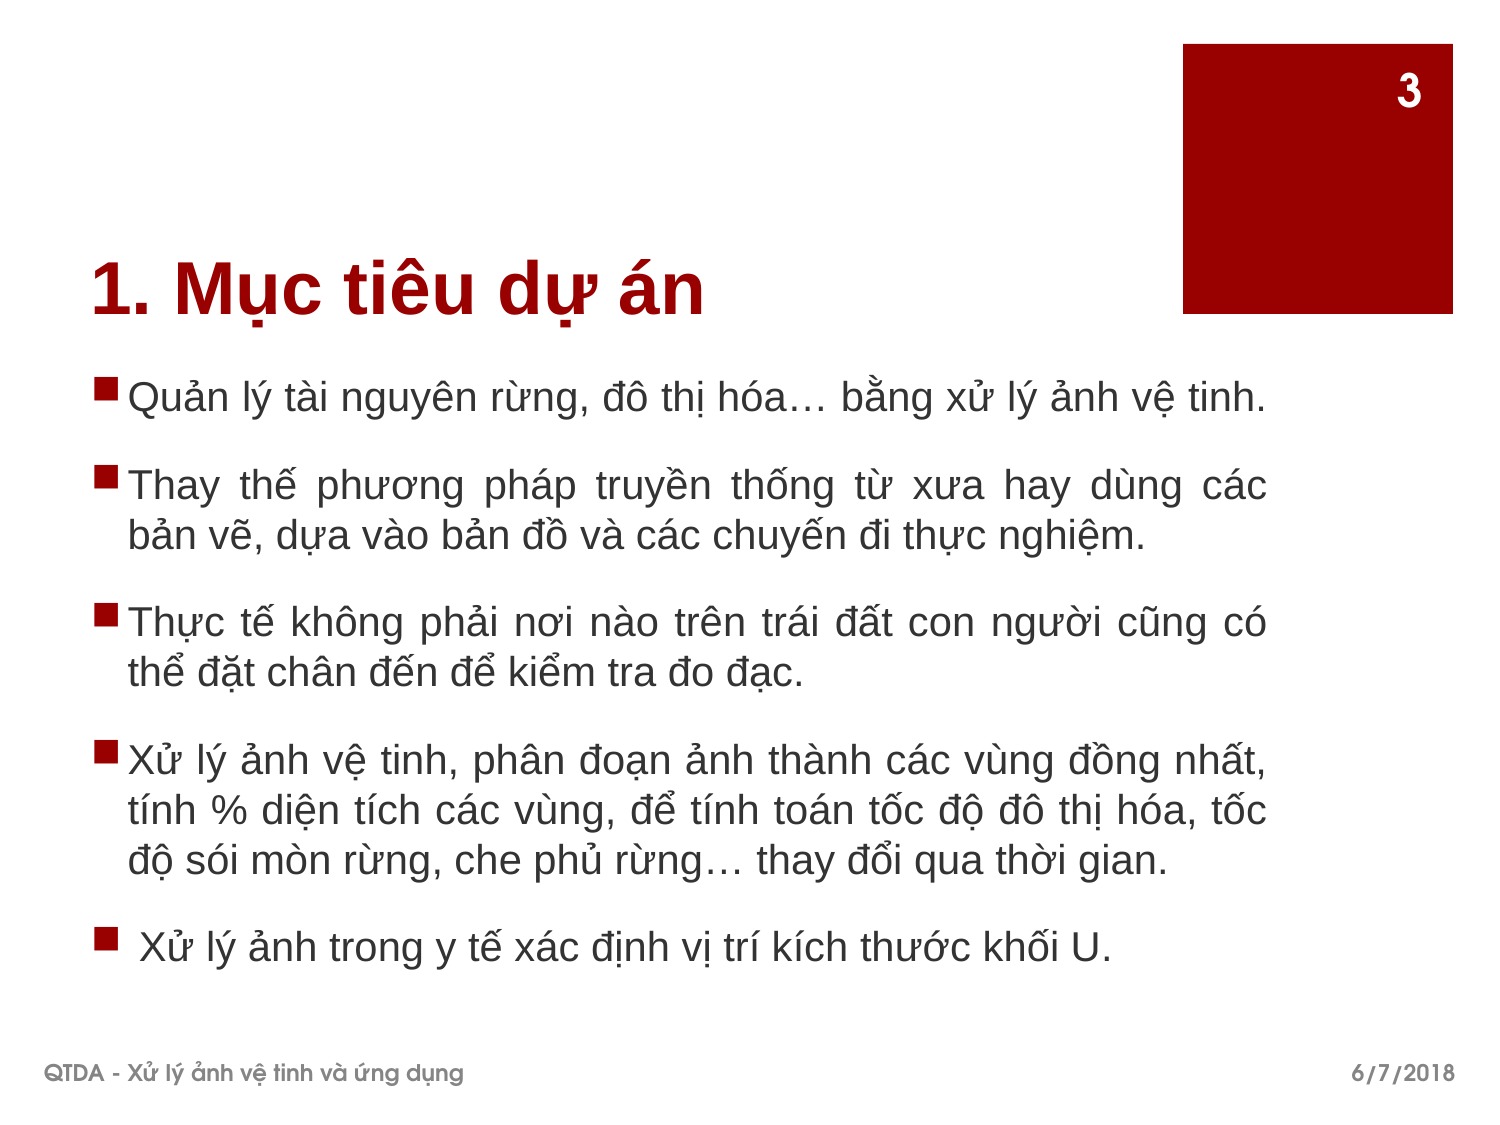

3
# 1. Mục tiêu dự án
Quản lý tài nguyên rừng, đô thị hóa… bằng xử lý ảnh vệ tinh.
Thay thế phương pháp truyền thống từ xưa hay dùng các bản vẽ, dựa vào bản đồ và các chuyến đi thực nghiệm.
Thực tế không phải nơi nào trên trái đất con người cũng có thể đặt chân đến để kiểm tra đo đạc.
Xử lý ảnh vệ tinh, phân đoạn ảnh thành các vùng đồng nhất, tính % diện tích các vùng, để tính toán tốc độ đô thị hóa, tốc độ sói mòn rừng, che phủ rừng… thay đổi qua thời gian.
 Xử lý ảnh trong y tế xác định vị trí kích thước khối U.
QTDA - Xử lý ảnh vệ tinh và ứng dụng
6/7/2018